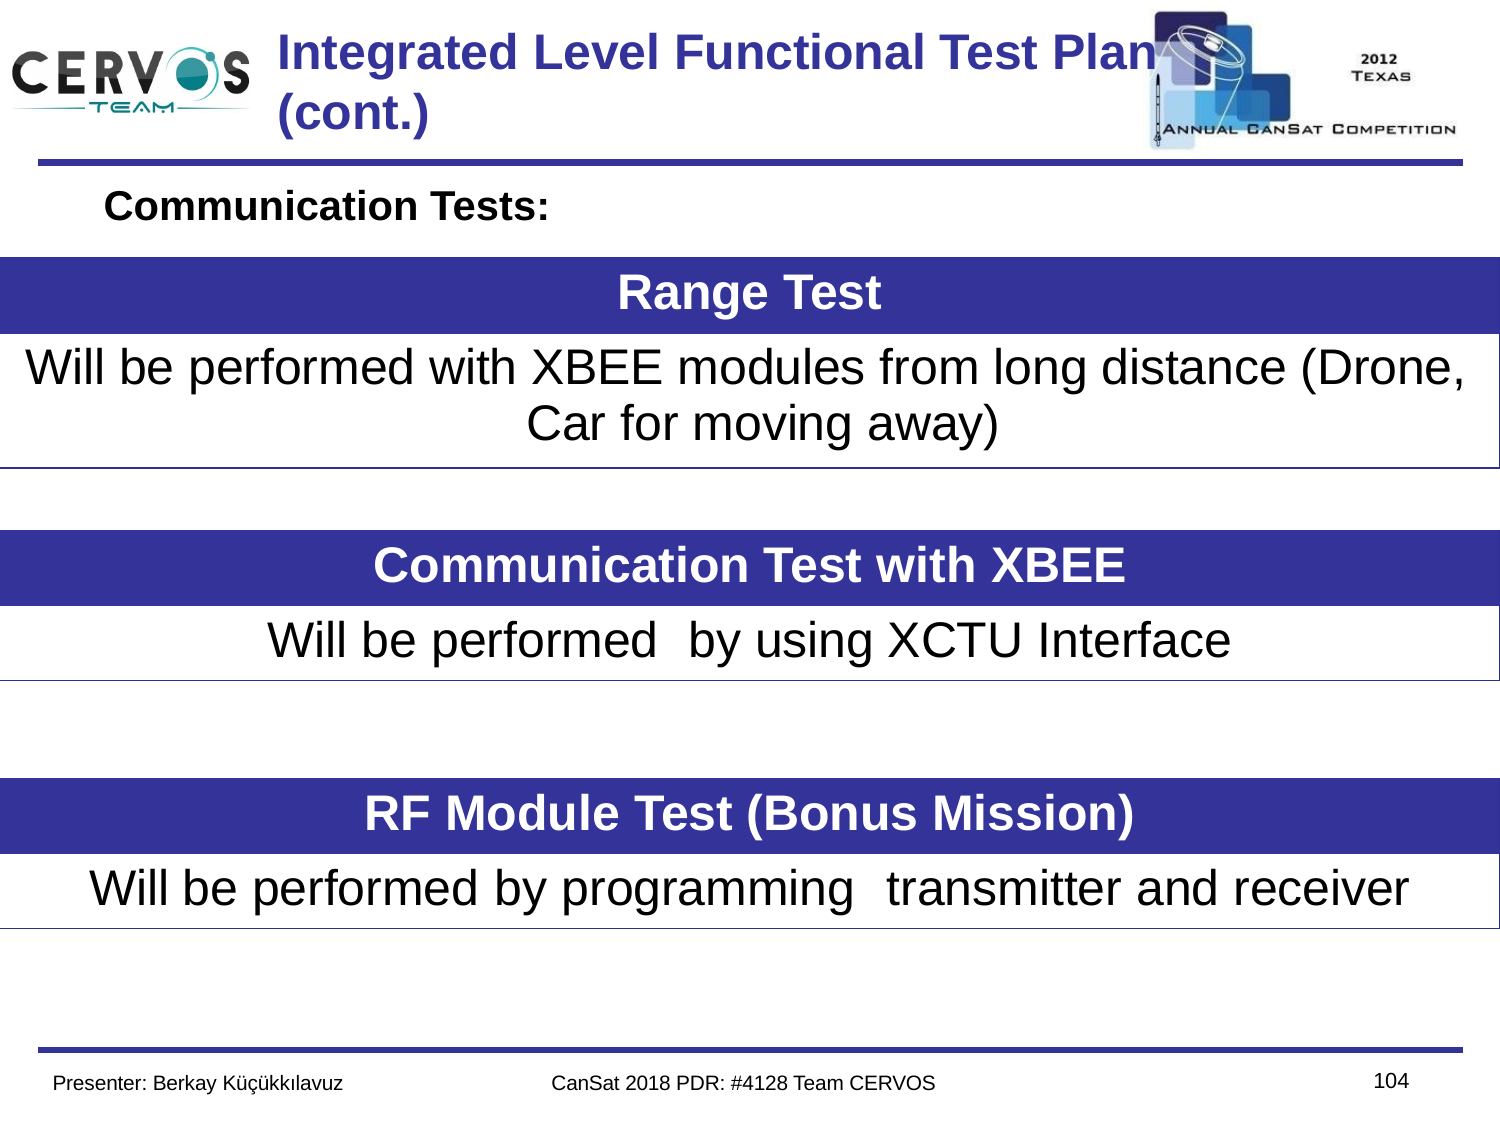

# Integrated Level Functional Test Plan
(cont.)
Team Logo
Here
(If You Want)

Communication Tests:
| Range Test |
| --- |
| Will be performed with XBEE modules from long distance (Drone, Car for moving away) |
| Communication Test with XBEE |
| --- |
| Will be performed by using XCTU Interface |
| RF Module Test (Bonus Mission) |
| --- |
| Will be performed by programming transmitter and receiver |
104
Presenter: Berkay Küçükkılavuz
CanSat 2018 PDR: #4128 Team CERVOS